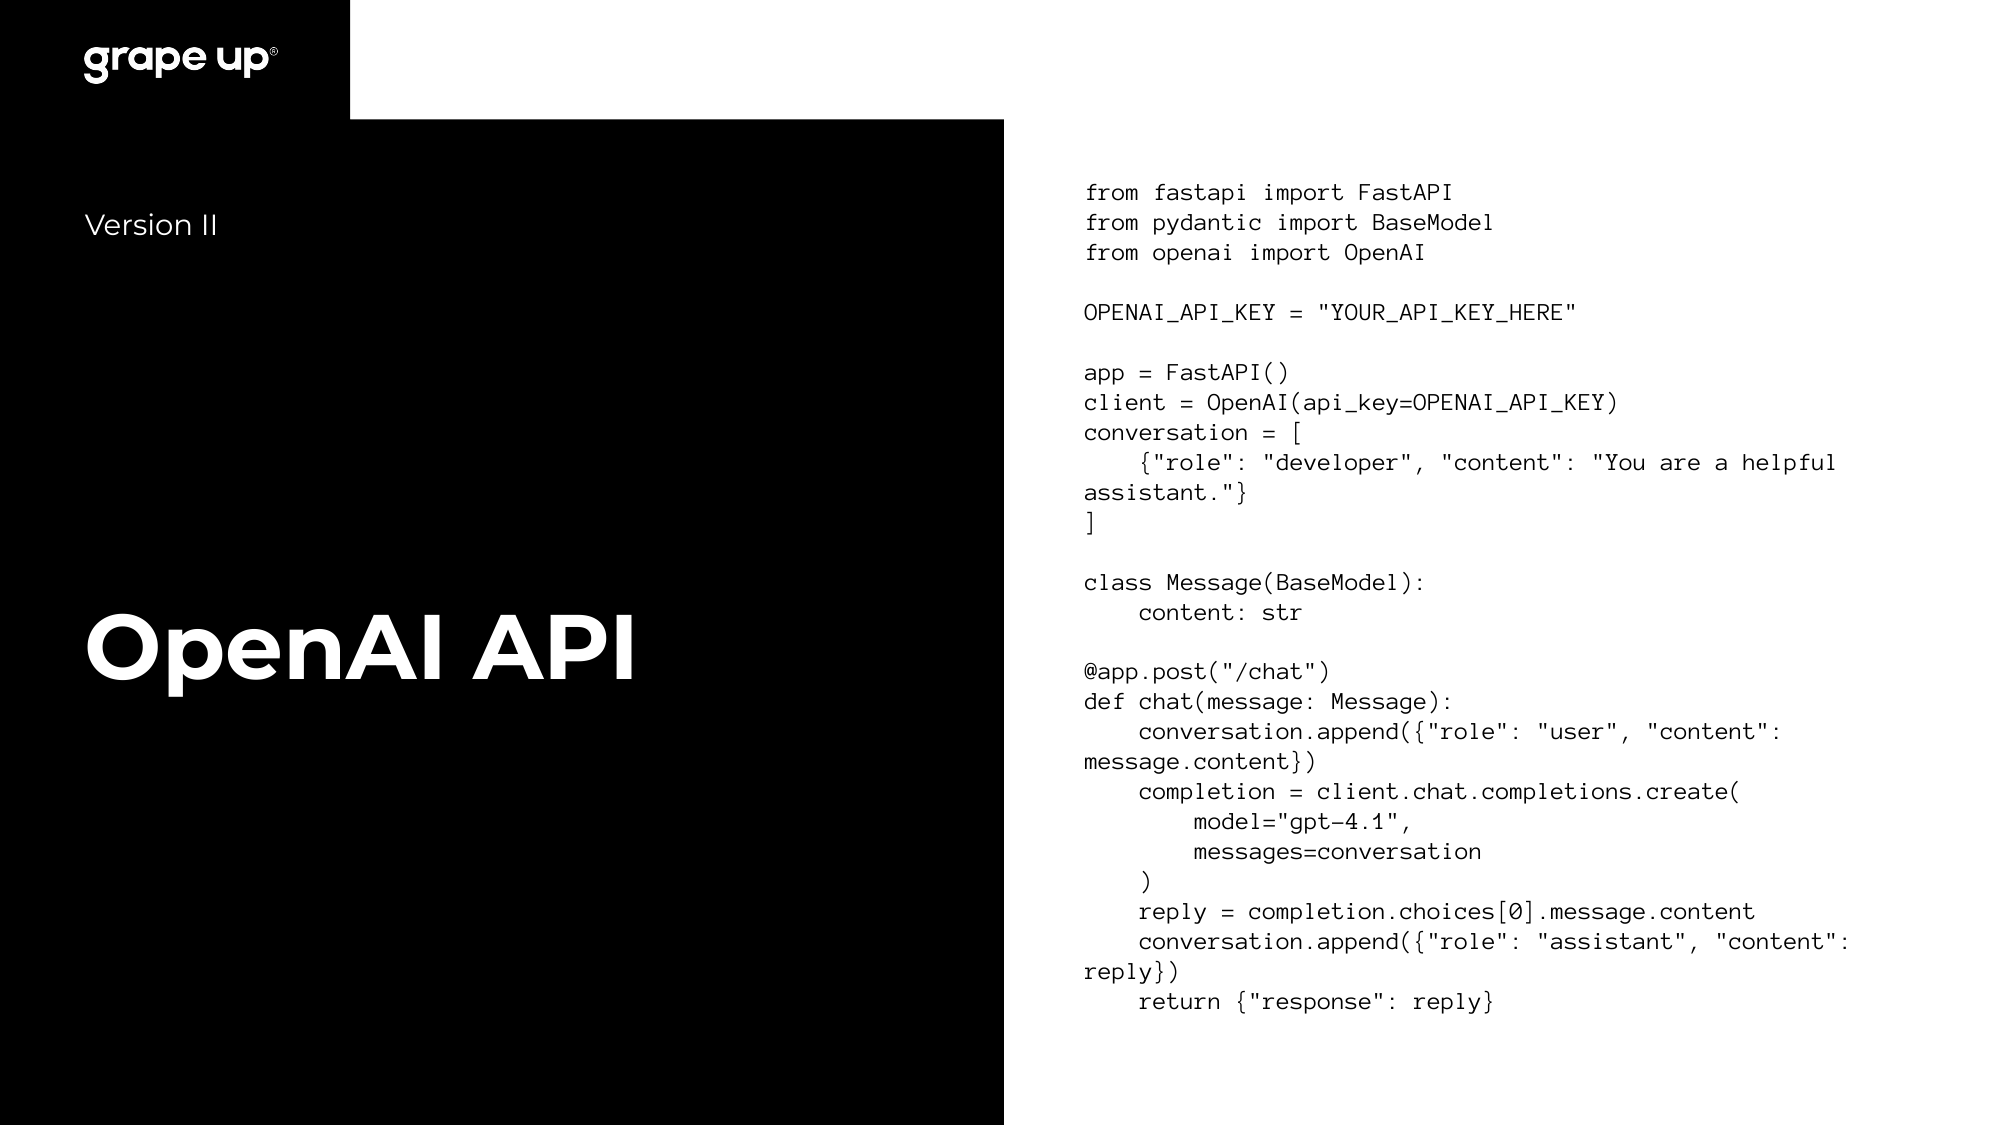

from fastapi import FastAPI
from pydantic import BaseModel
from openai import OpenAI

OPENAI_API_KEY = "YOUR_API_KEY_HERE"

app = FastAPI()
client = OpenAI(api_key=OPENAI_API_KEY)
conversation = [
    {"role": "developer", "content": "You are a helpful assistant."}
]

class Message(BaseModel):
    content: str

@app.post("/chat")
def chat(message: Message):
    conversation.append({"role": "user", "content": message.content})
    completion = client.chat.completions.create(
        model="gpt-4.1",
        messages=conversation
    )
    reply = completion.choices[0].message.content
    conversation.append({"role": "assistant", "content": reply})
    return {"response": reply}

Version II
# OpenAI API